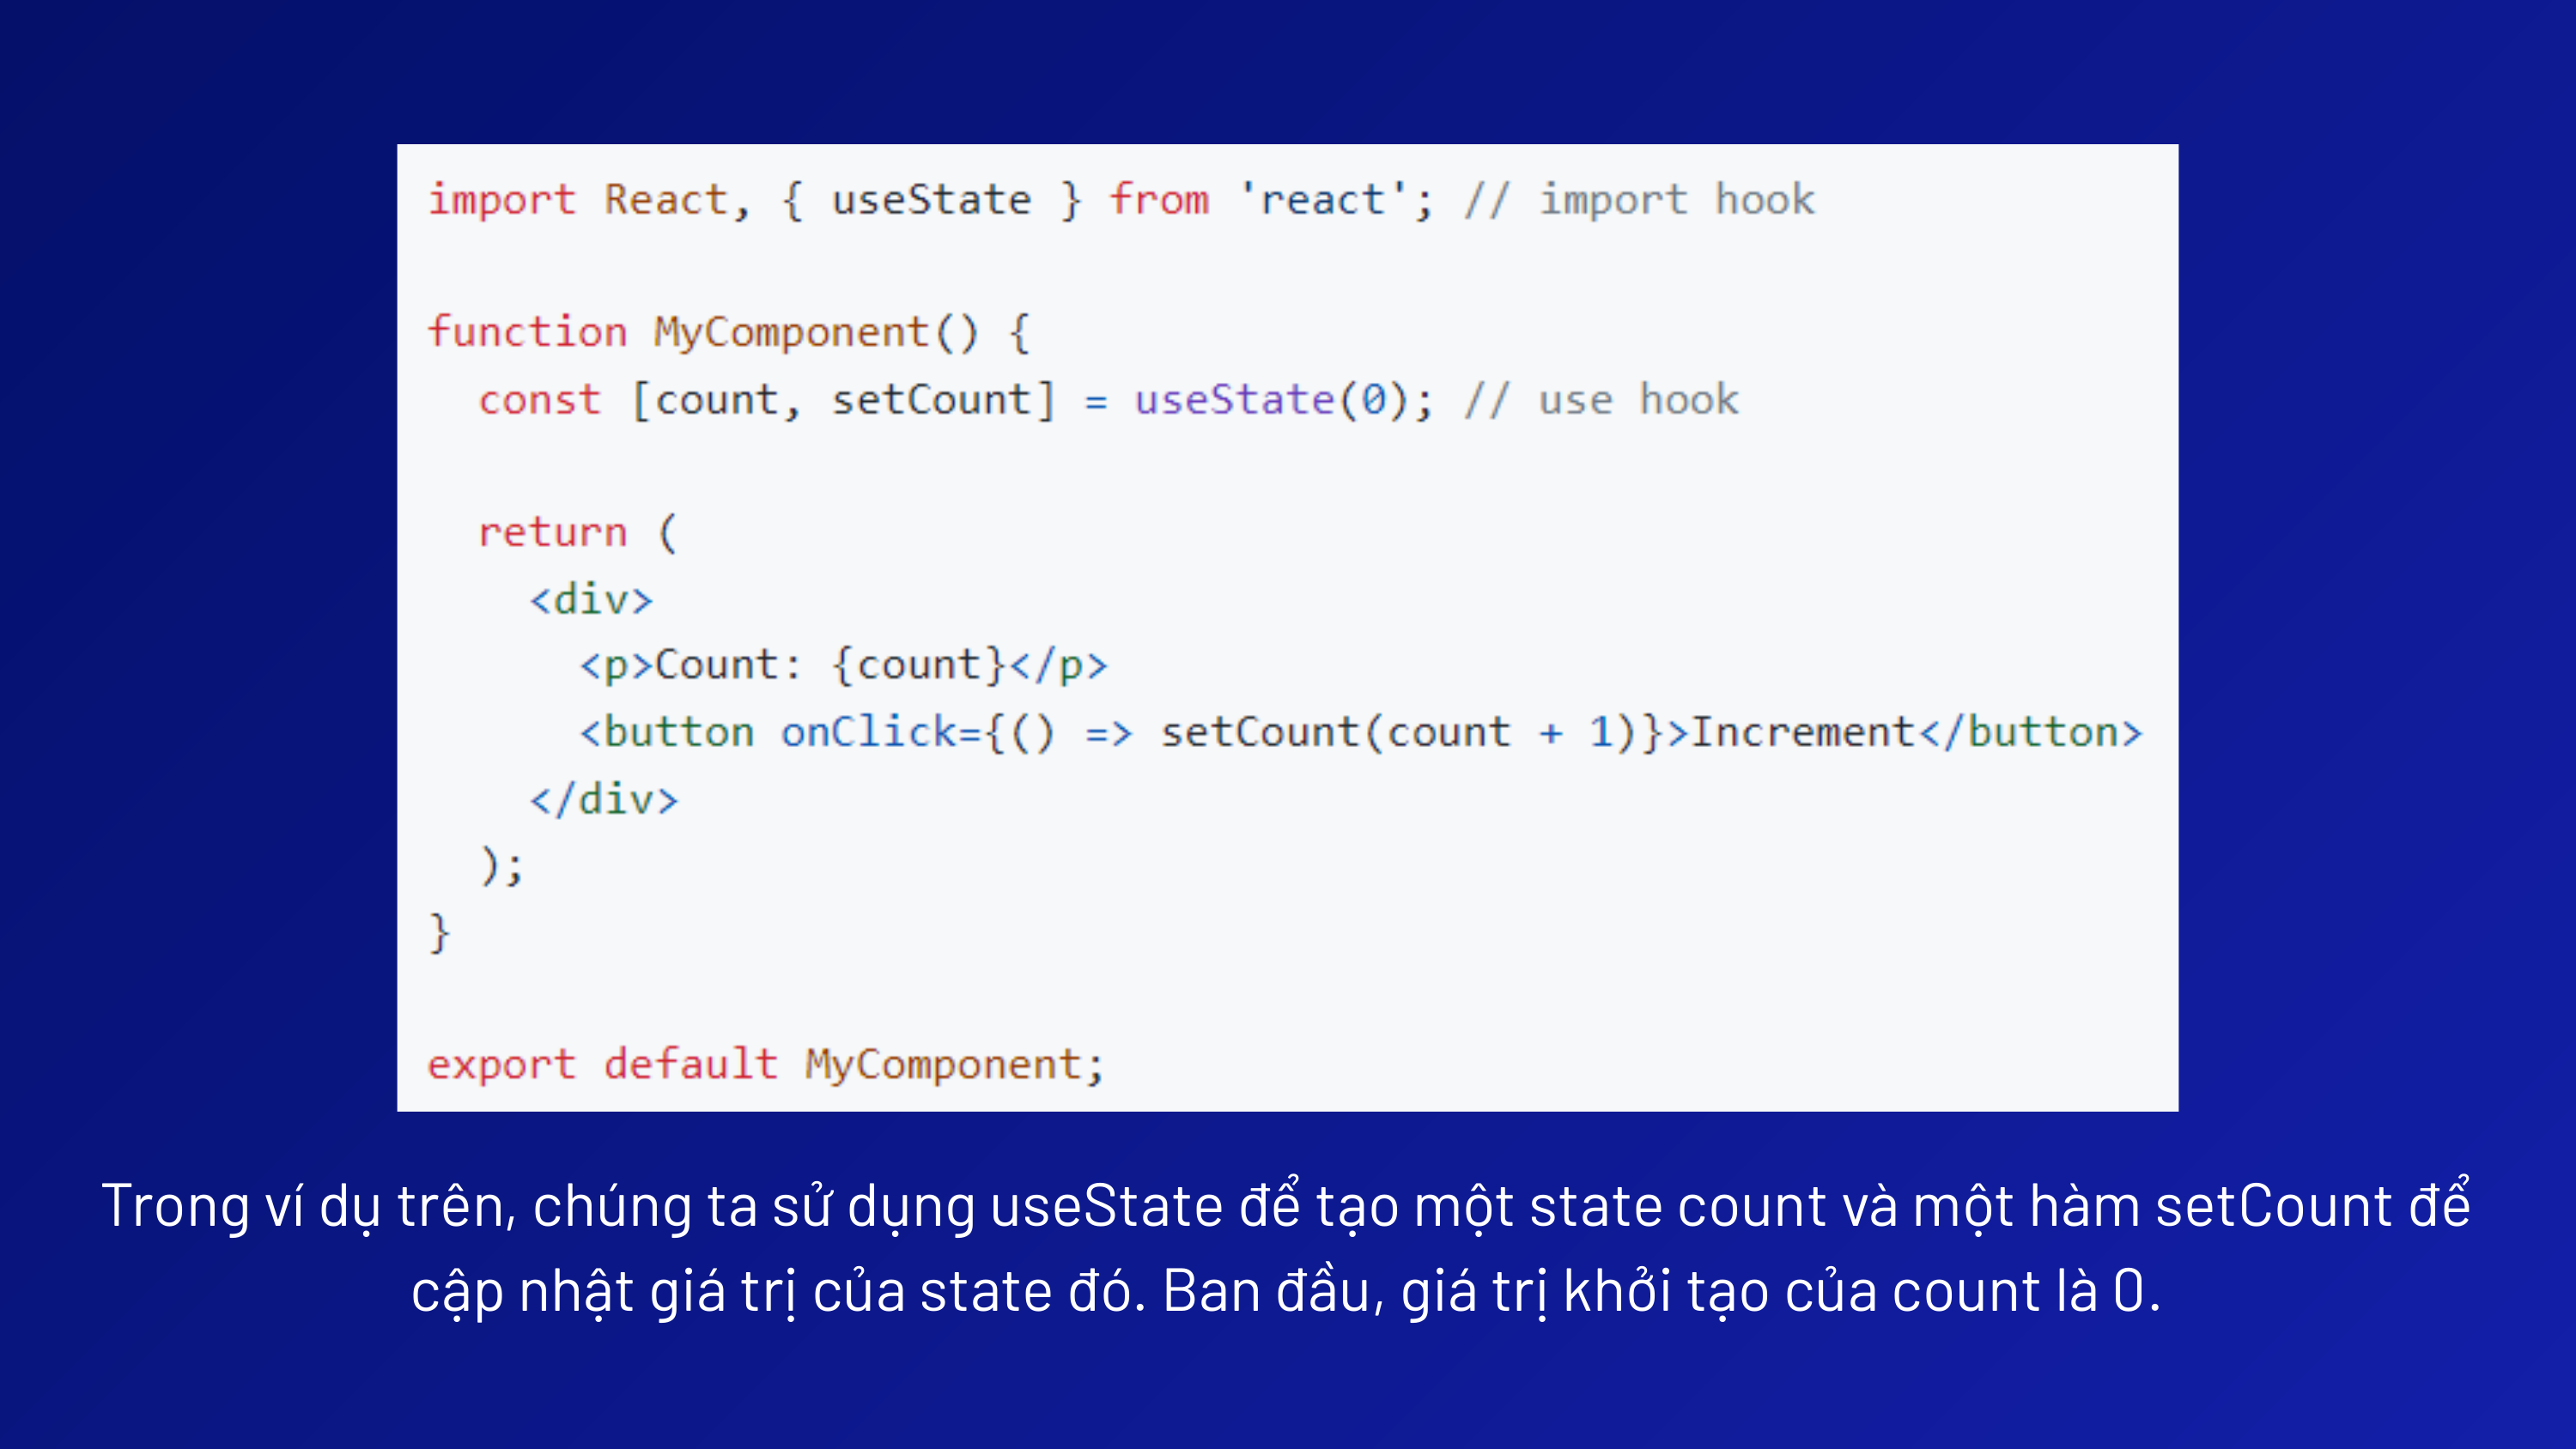

Trong ví dụ trên, chúng ta sử dụng useState để tạo một state count và một hàm setCount để cập nhật giá trị của state đó. Ban đầu, giá trị khởi tạo của count là 0.